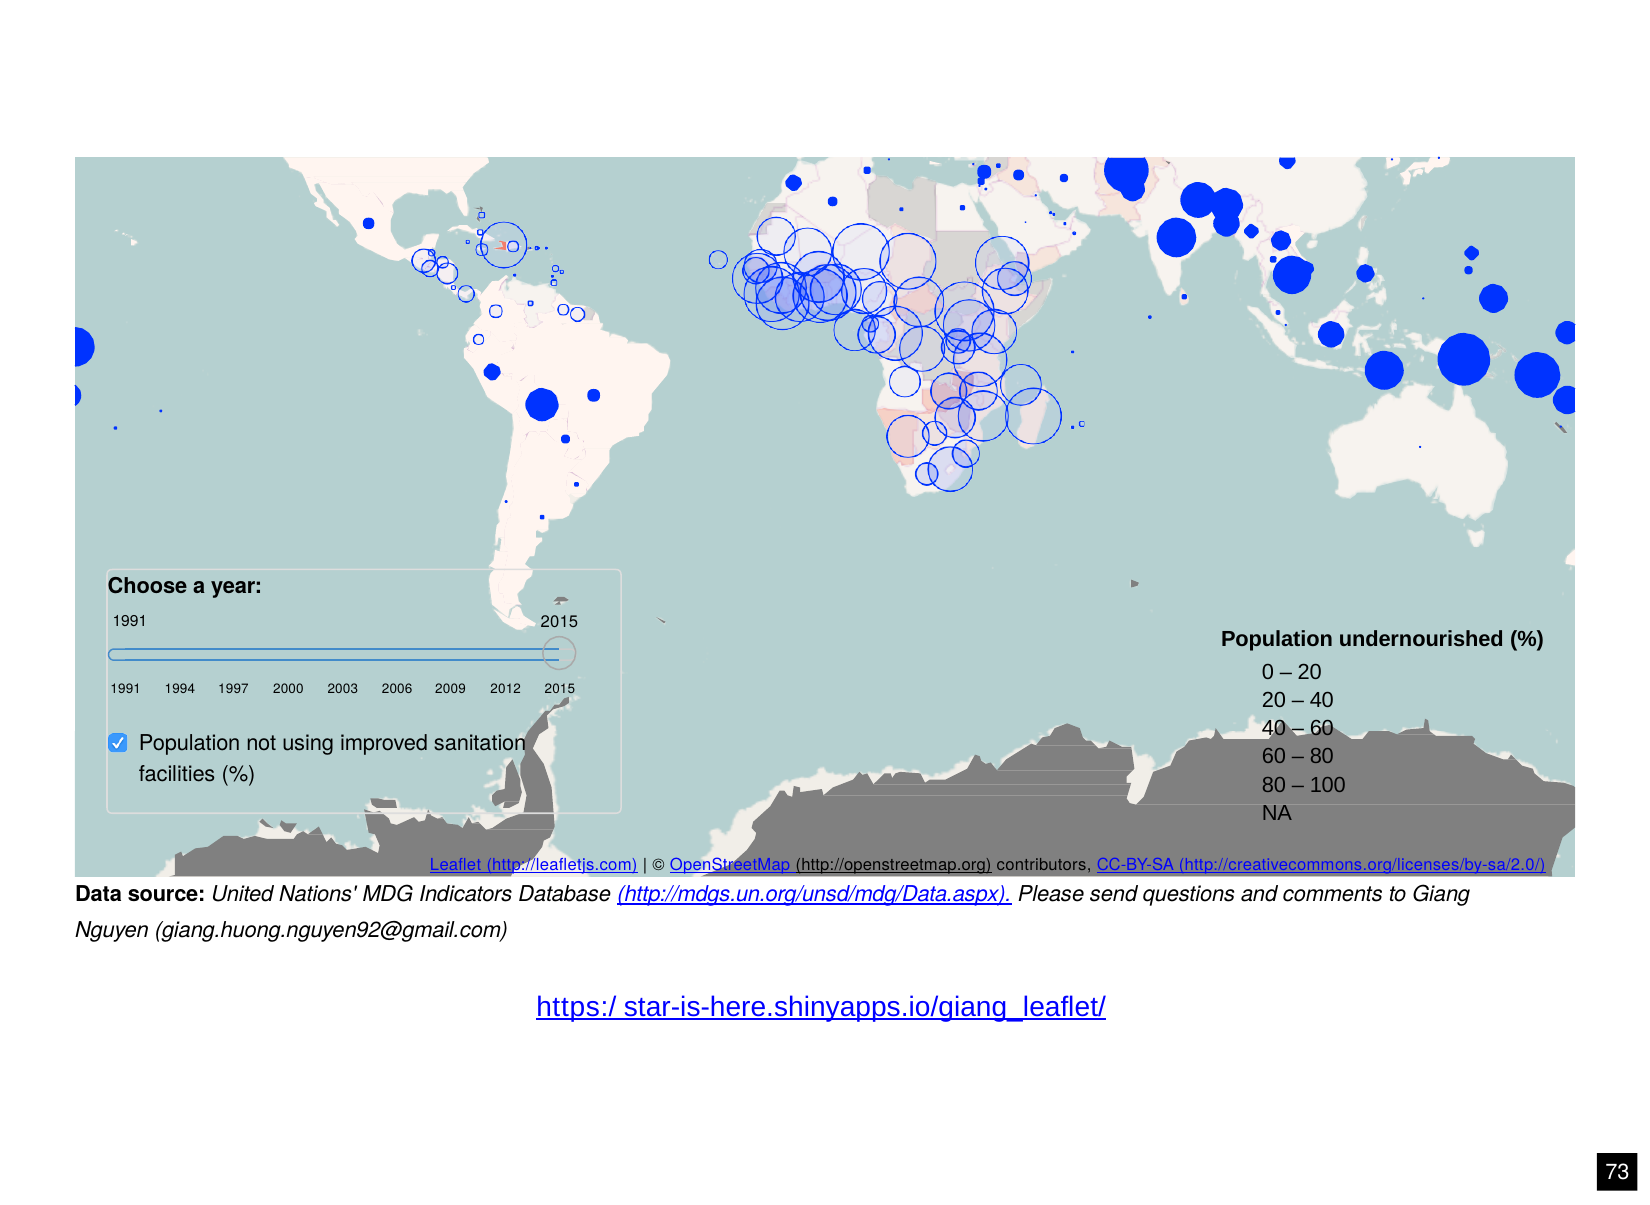

Choose a year:
1991

2015

Population undernourished (%)
0 – 20
20 – 40
40 – 60
60 – 80
80 – 100
NA

1991	1994	1997	2000	2003	2006	2009	2012	2015

Population not using improved sanitation  facilities (%)

Leaﬂet (http://leaﬂetjs.com) | © OpenStreetMap (http://openstreetmap.org) contributors, CC-BY-SA (http://creativecommons.org/licenses/by-sa/2.0/)
Data source: United Nations' MDG Indicators Database (http://mdgs.un.org/unsd/mdg/Data.aspx). Please send questions and comments to Giang  Nguyen (giang.huong.nguyen92@gmail.com)

https:/ star-is-here.shinyapps.io/giang_leaflet/
73